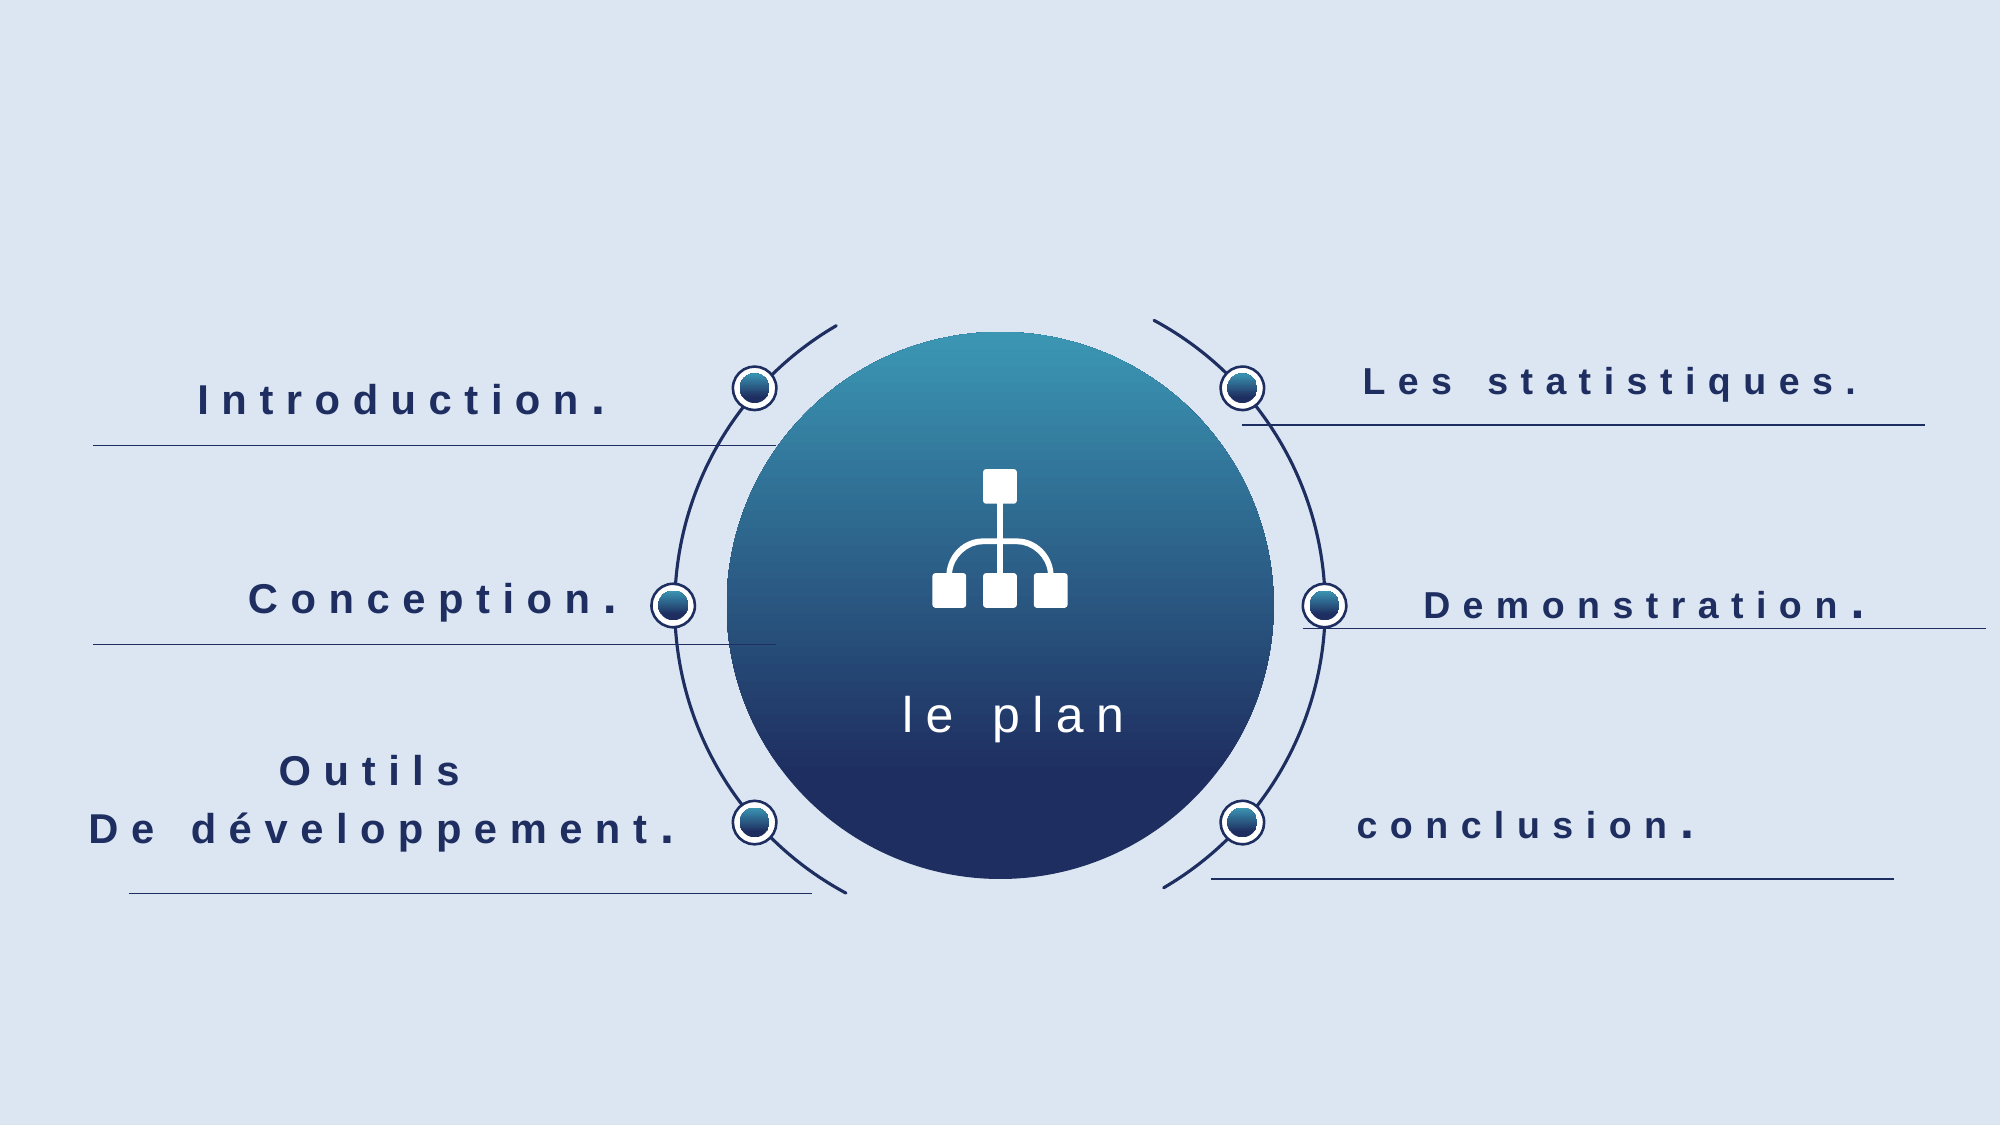

Les statistiques.
Introduction.

Conception.
Demonstration.

 le plan
Outils
De développement.
conclusion.